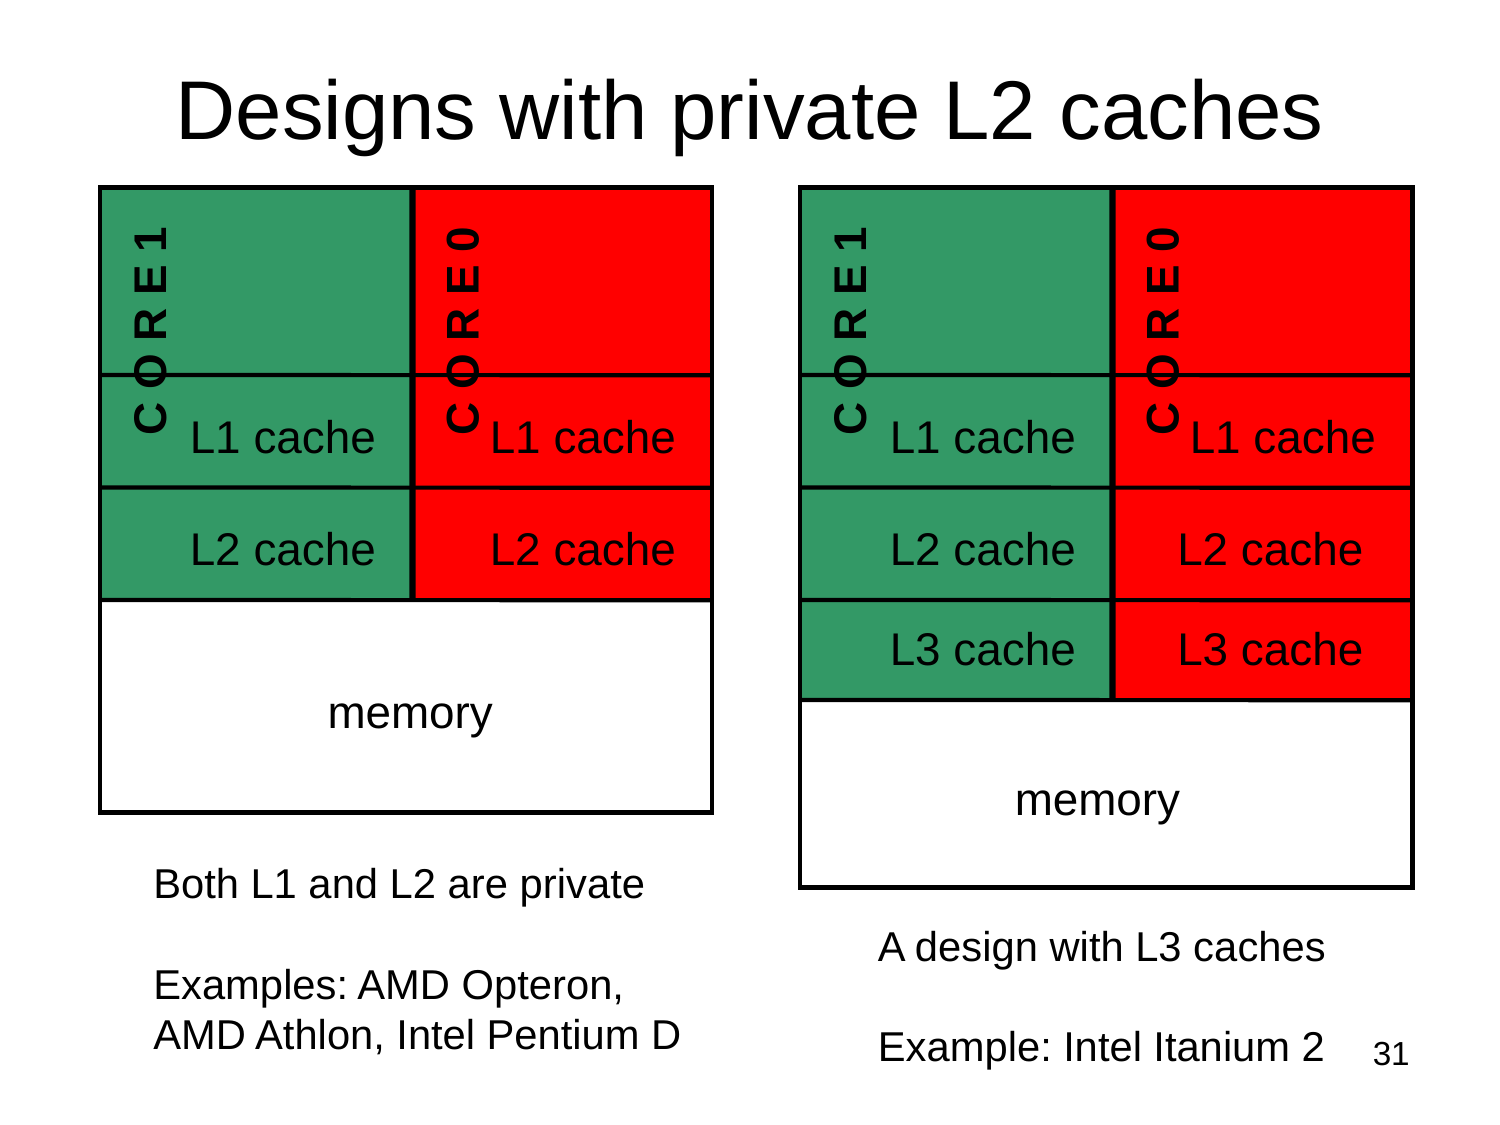

# Designs with private L2 caches

C O R E 1
C O R E 0
C O R E 1
C O R E 0

L1 cache
L1 cache
L1 cache
L1 cache

L2 cache
L2 cache
L2 cache
L2 cache

L3 cache
L3 cache
memory

memory
Both L1 and L2 are private
Examples: AMD Opteron,
AMD Athlon, Intel Pentium D

A design with L3 caches
Example: Intel Itanium 2
31